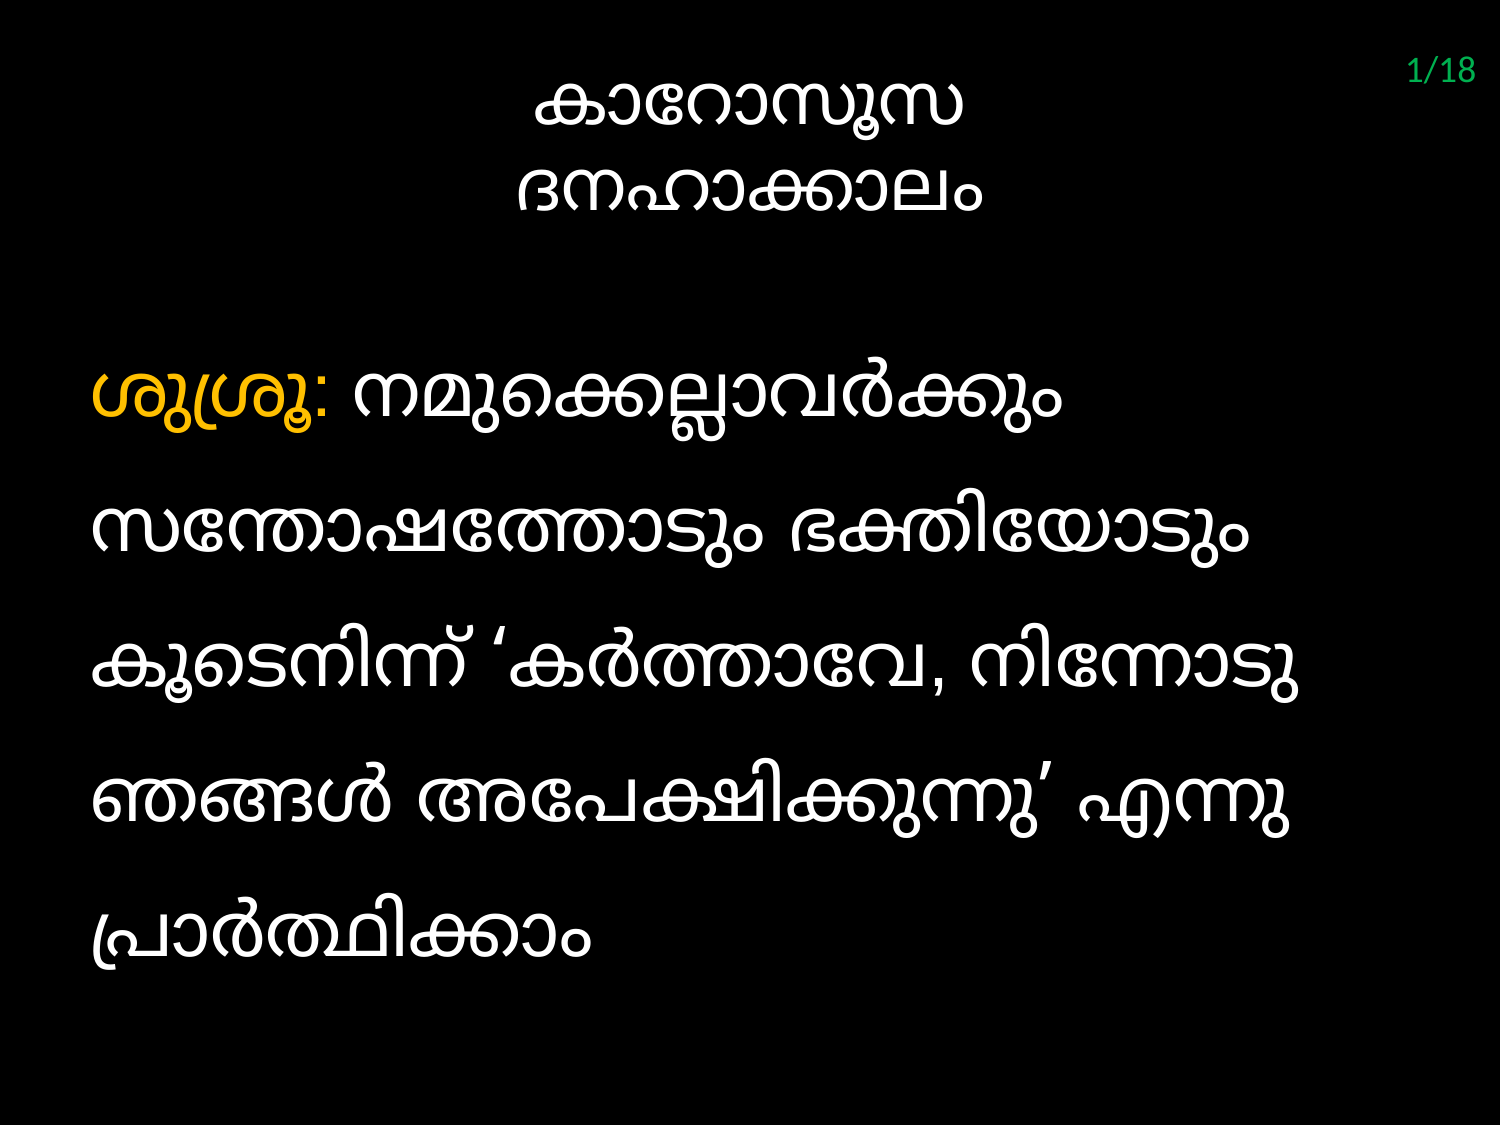

1/18
# കാറോസൂസ ദനഹാക്കാലം
ശുശ്രൂ: നമുക്കെല്ലാവര്‍ക്കും സന്തോഷത്തോടും ഭക്തിയോടും കൂടെനിന്ന് ‘കര്‍ത്താവേ, നിന്നോടു ഞങ്ങള്‍ അപേക്ഷിക്കുന്നു’ എന്നു പ്രാര്‍ത്ഥിക്കാം